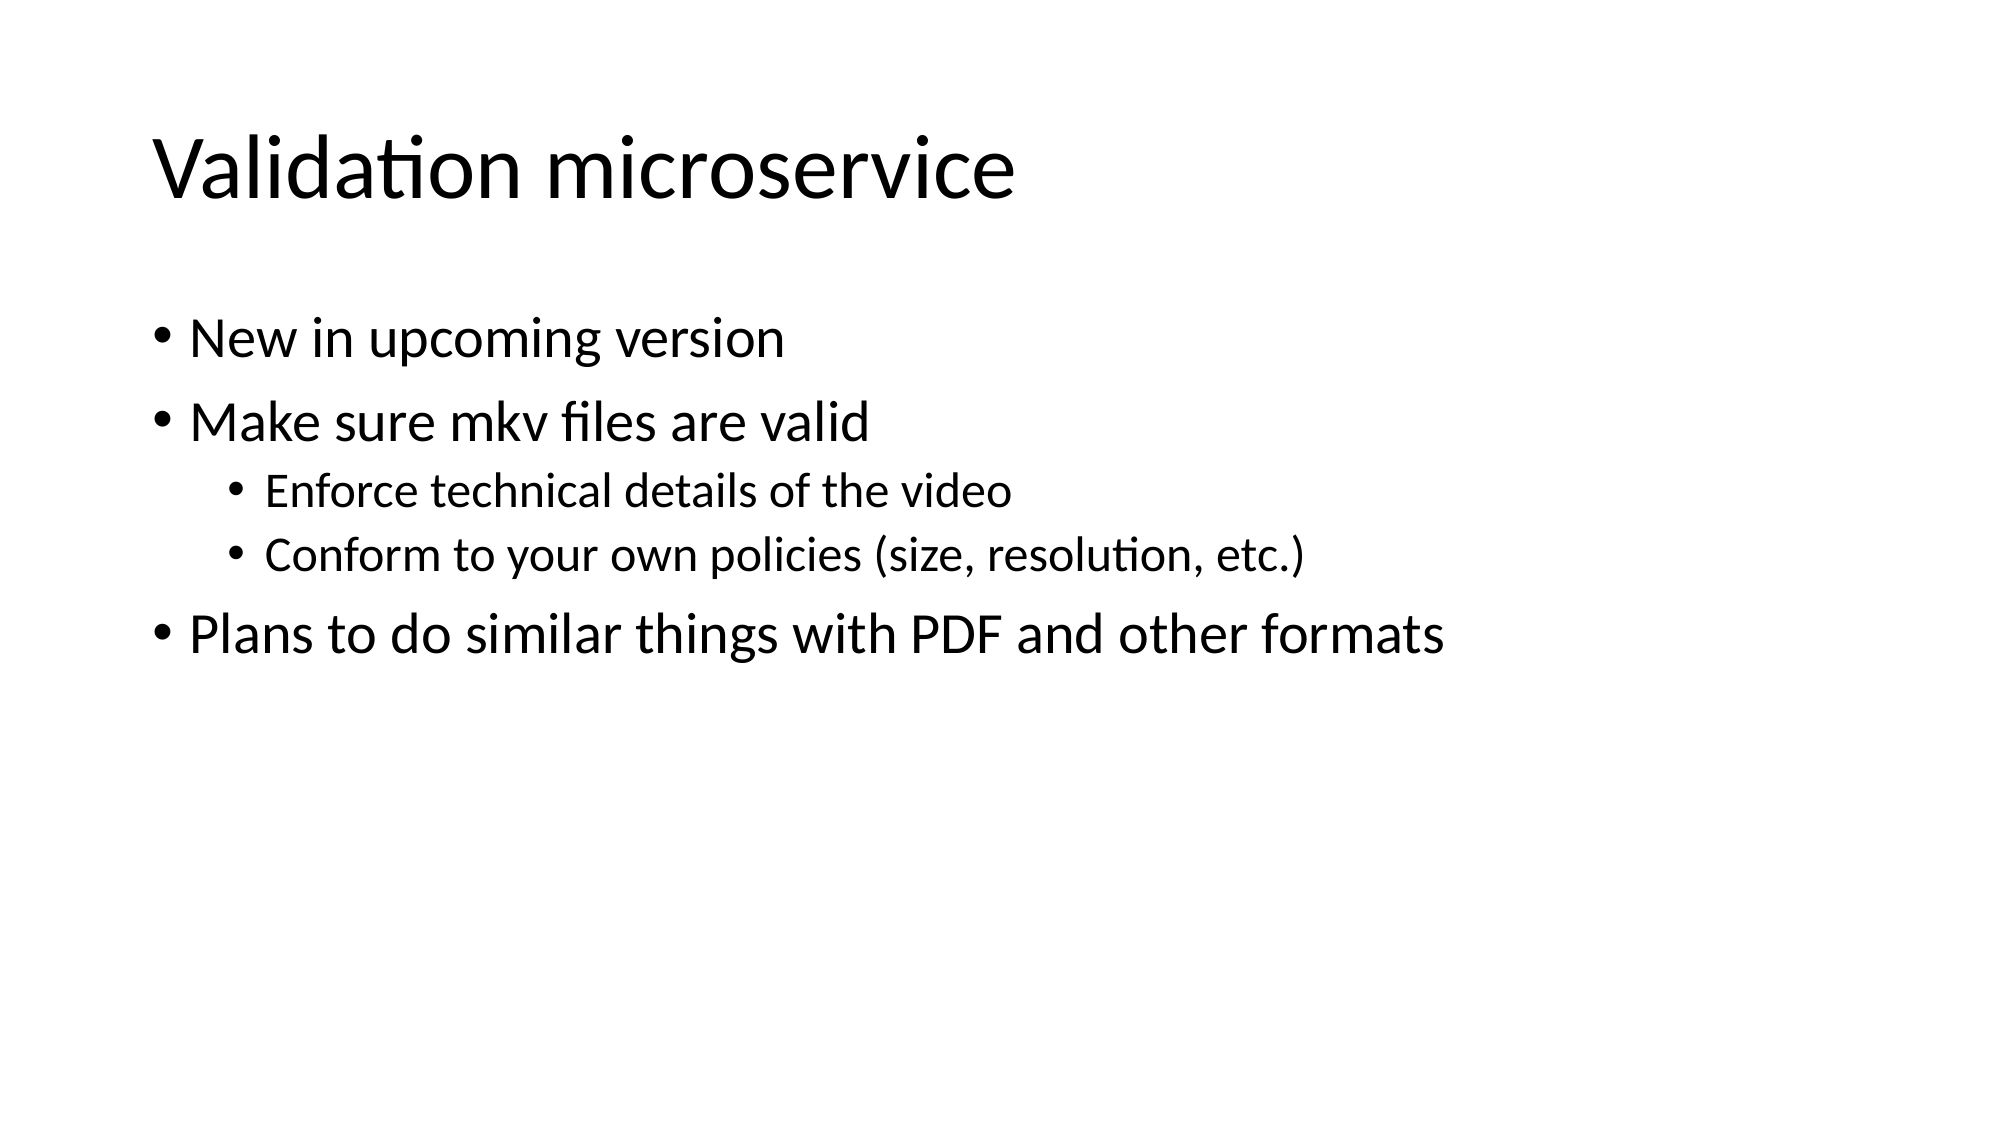

# Validation microservice
New in upcoming version
Make sure mkv files are valid
Enforce technical details of the video
Conform to your own policies (size, resolution, etc.)
Plans to do similar things with PDF and other formats